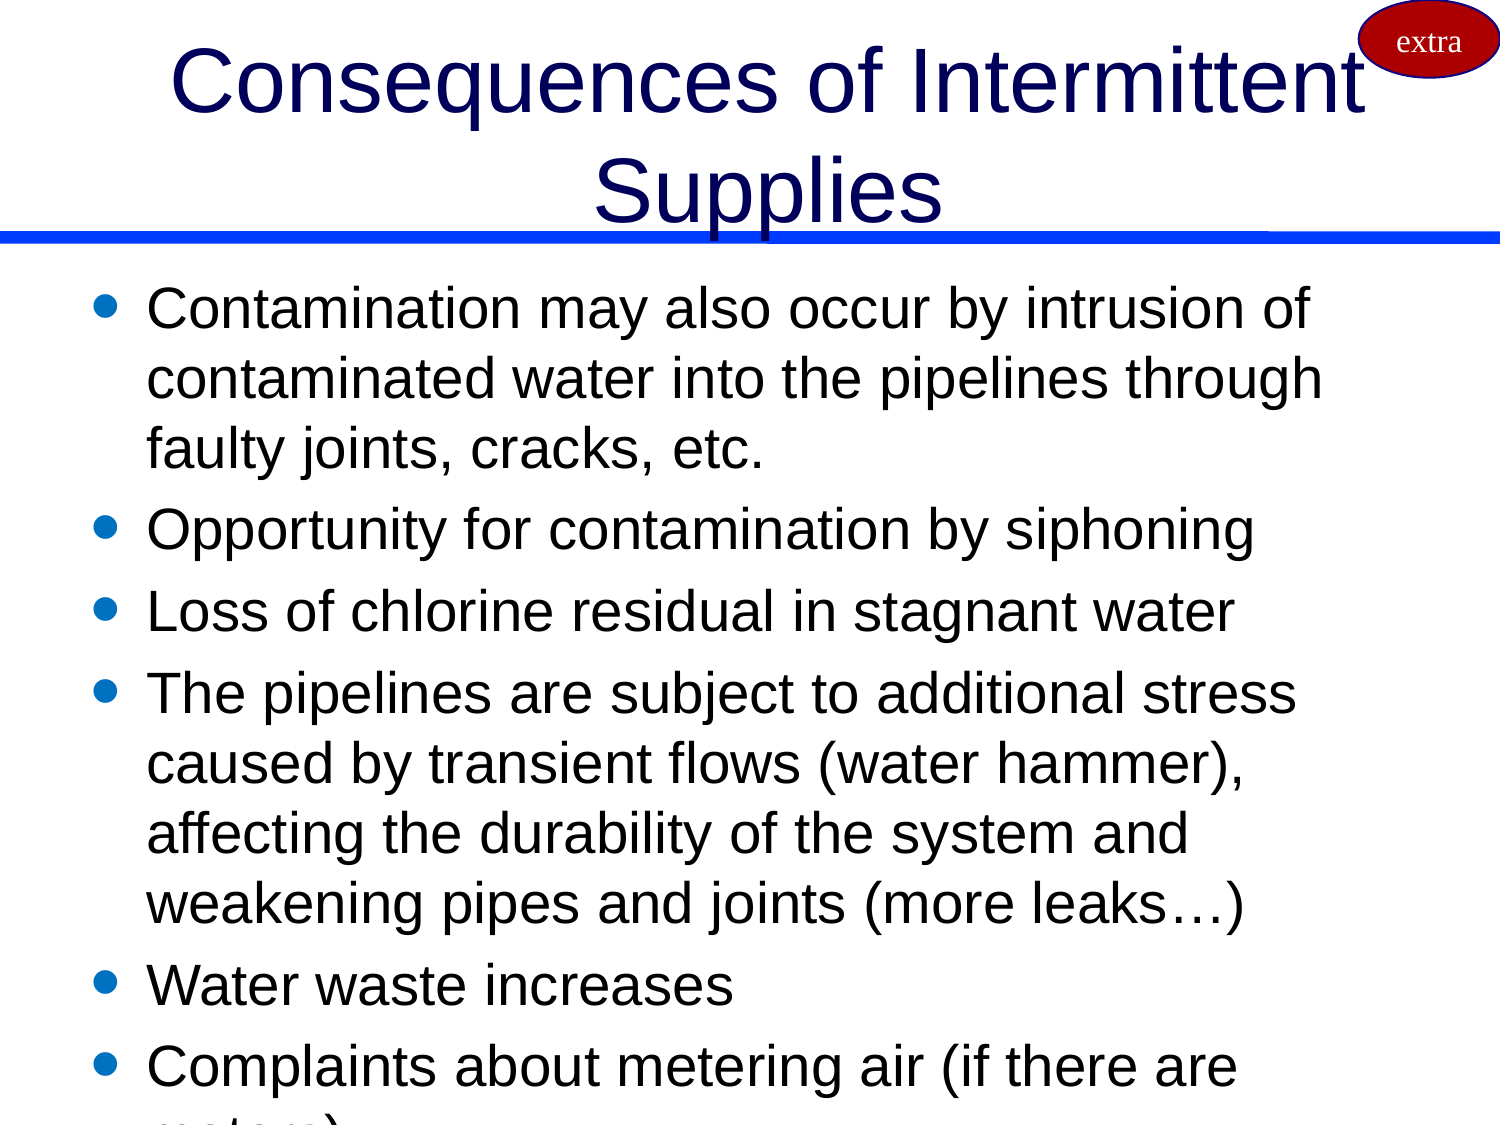

extra
# Consequences of Intermittent Supplies
Contamination may also occur by intrusion of contaminated water into the pipelines through faulty joints, cracks, etc.
Opportunity for contamination by siphoning
Loss of chlorine residual in stagnant water
The pipelines are subject to additional stress caused by transient flows (water hammer), affecting the durability of the system and weakening pipes and joints (more leaks…)
Water waste increases
Complaints about metering air (if there are meters)